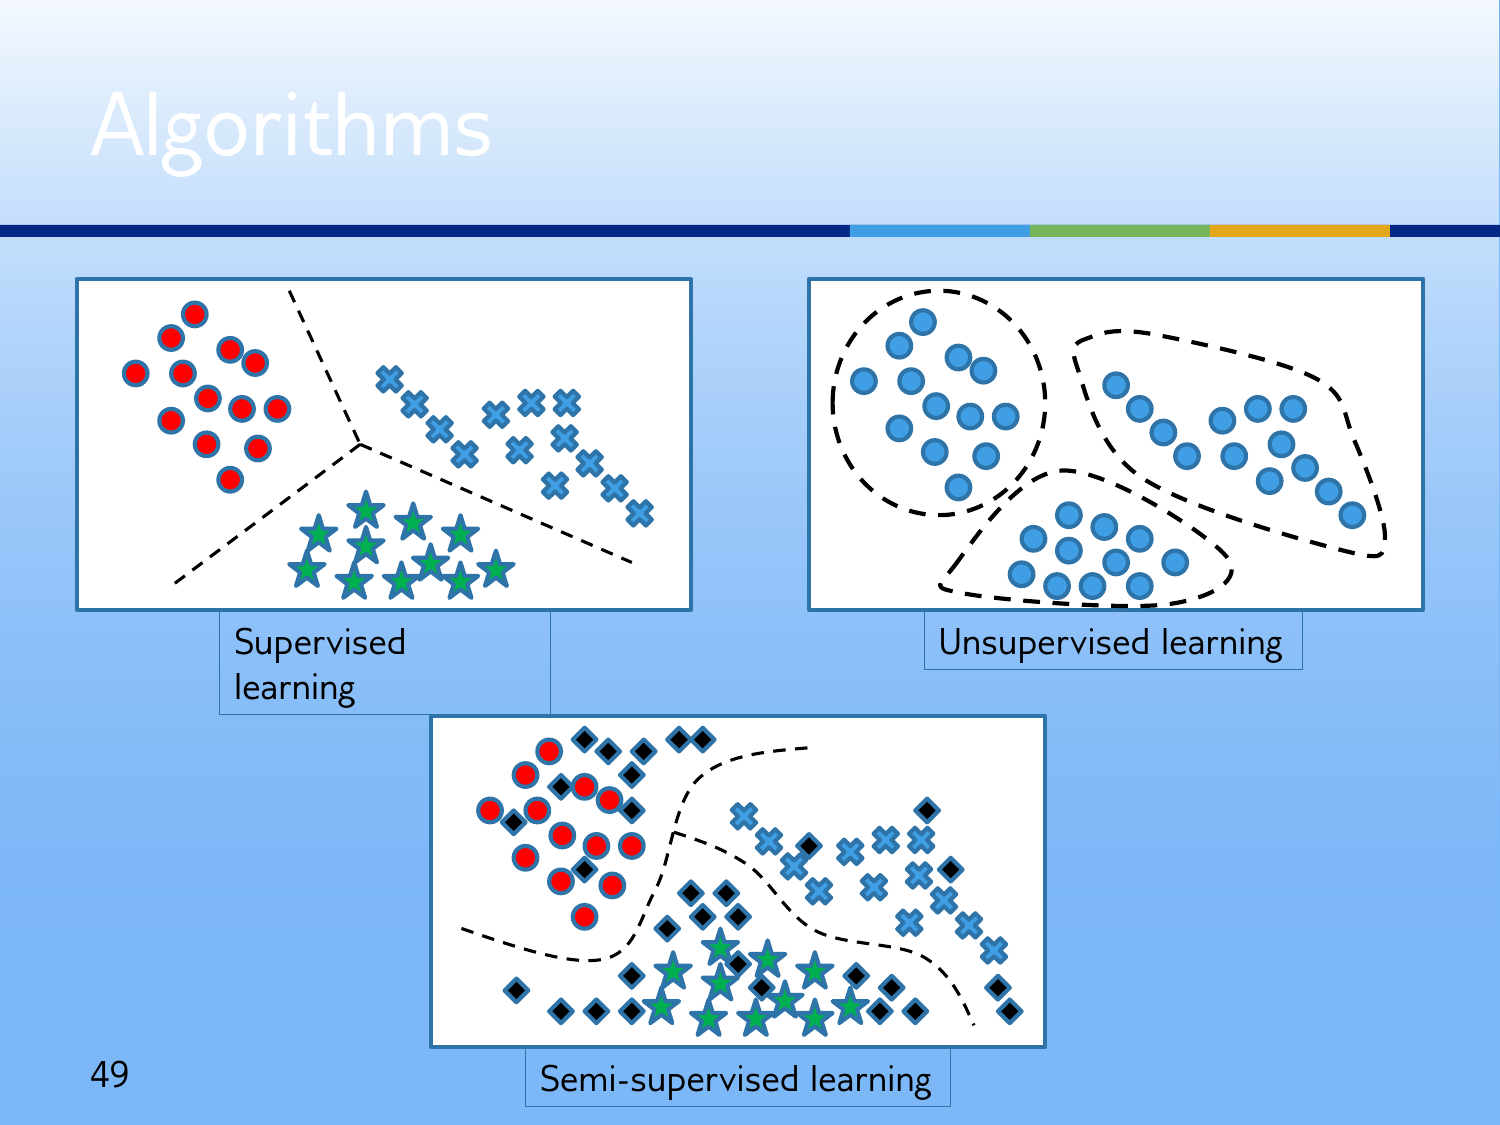

# Algorithms

Unsupervised learning
Supervised learning

49
Semi-supervised learning